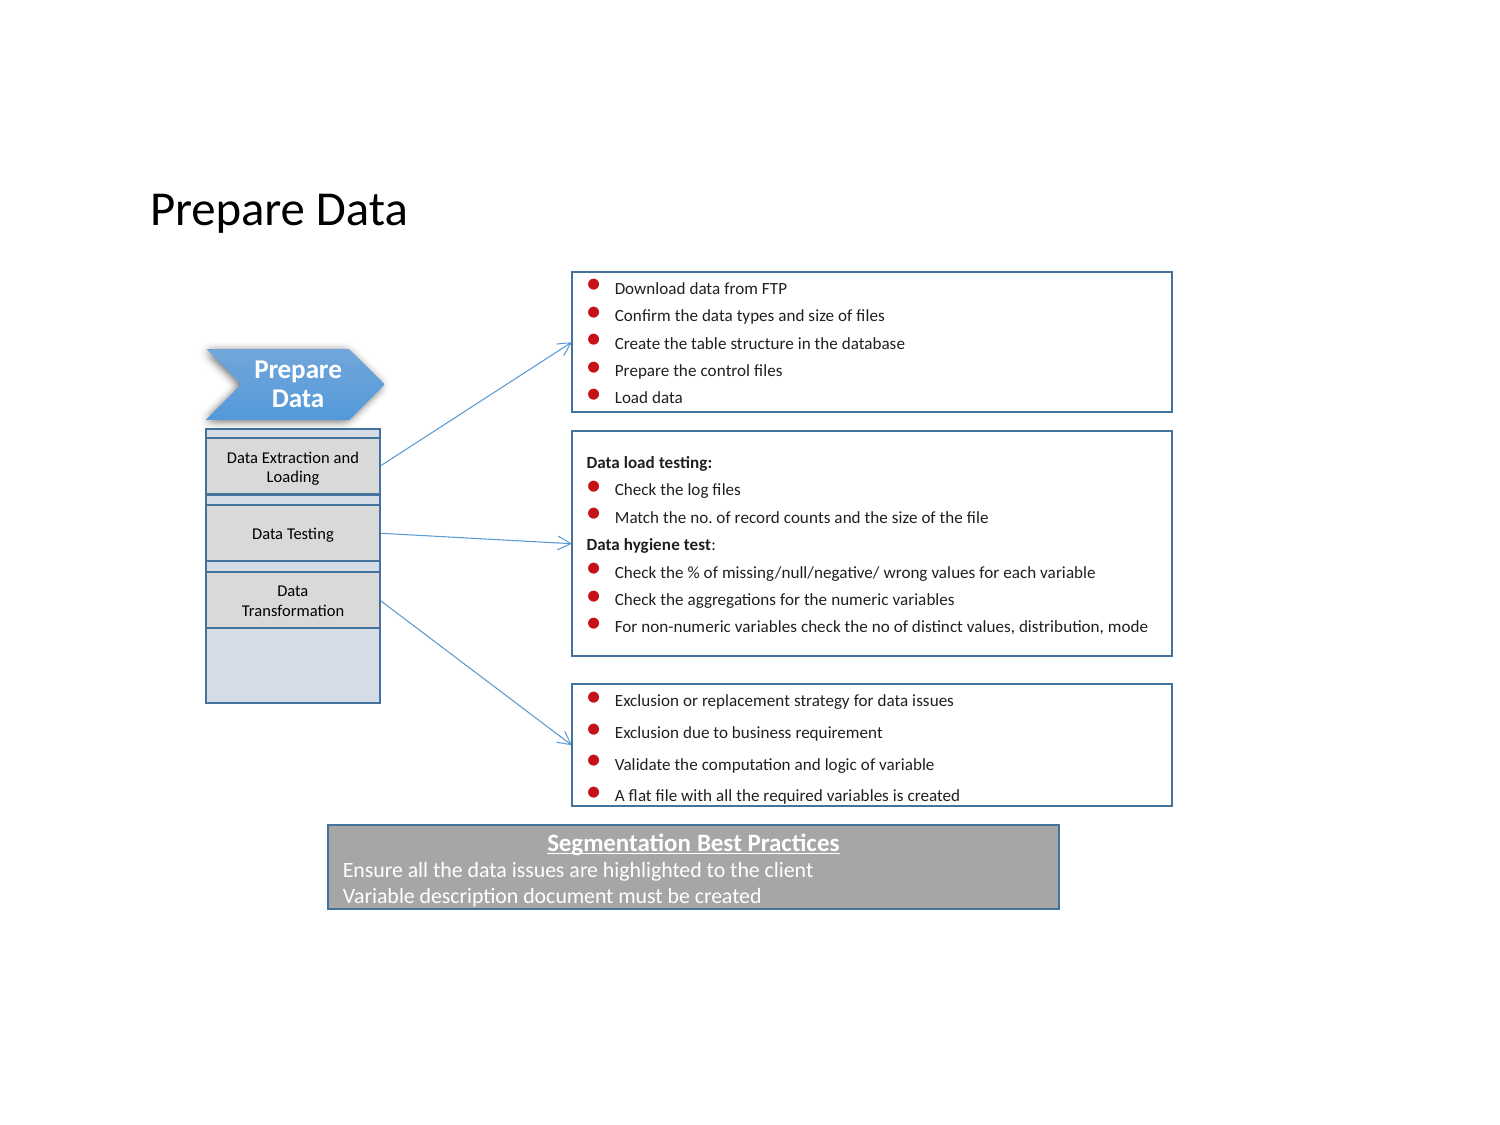

# Prepare Data
Download data from FTP
Confirm the data types and size of files
Create the table structure in the database
Prepare the control files
Load data
Prepare Data

Data load testing:
Check the log files
Match the no. of record counts and the size of the file
Data hygiene test:
Check the % of missing/null/negative/ wrong values for each variable
Check the aggregations for the numeric variables
For non-numeric variables check the no of distinct values, distribution, mode
Data Extraction and Loading
Data Testing
Data
Transformation
Exclusion or replacement strategy for data issues
Exclusion due to business requirement
Validate the computation and logic of variable
A flat file with all the required variables is created
Segmentation Best Practices
Ensure all the data issues are highlighted to the client
Variable description document must be created